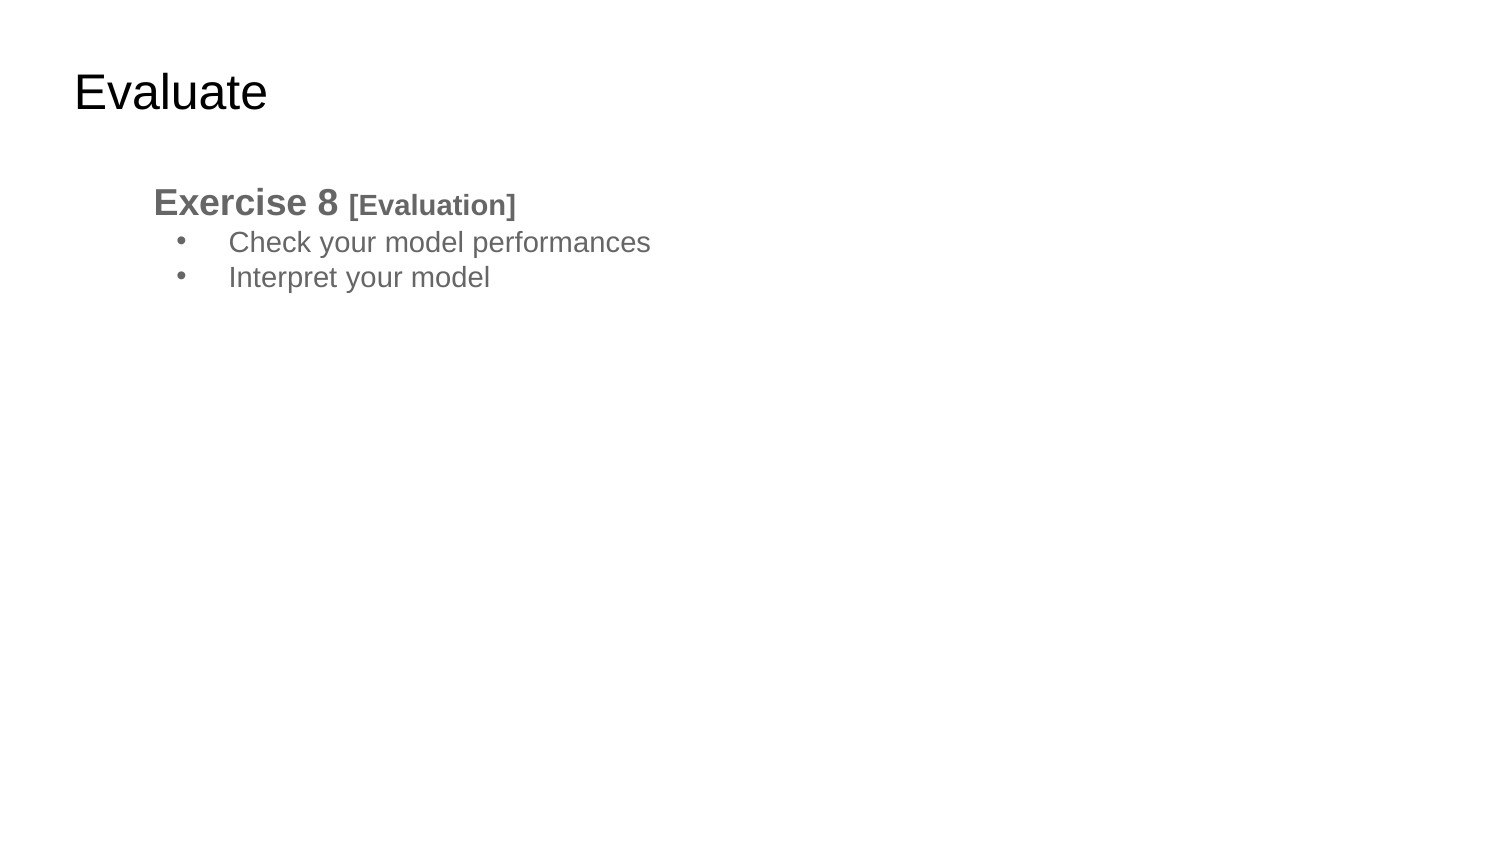

Evaluate

Exercise 8 [Evaluation]
Check your model performances
Interpret your model